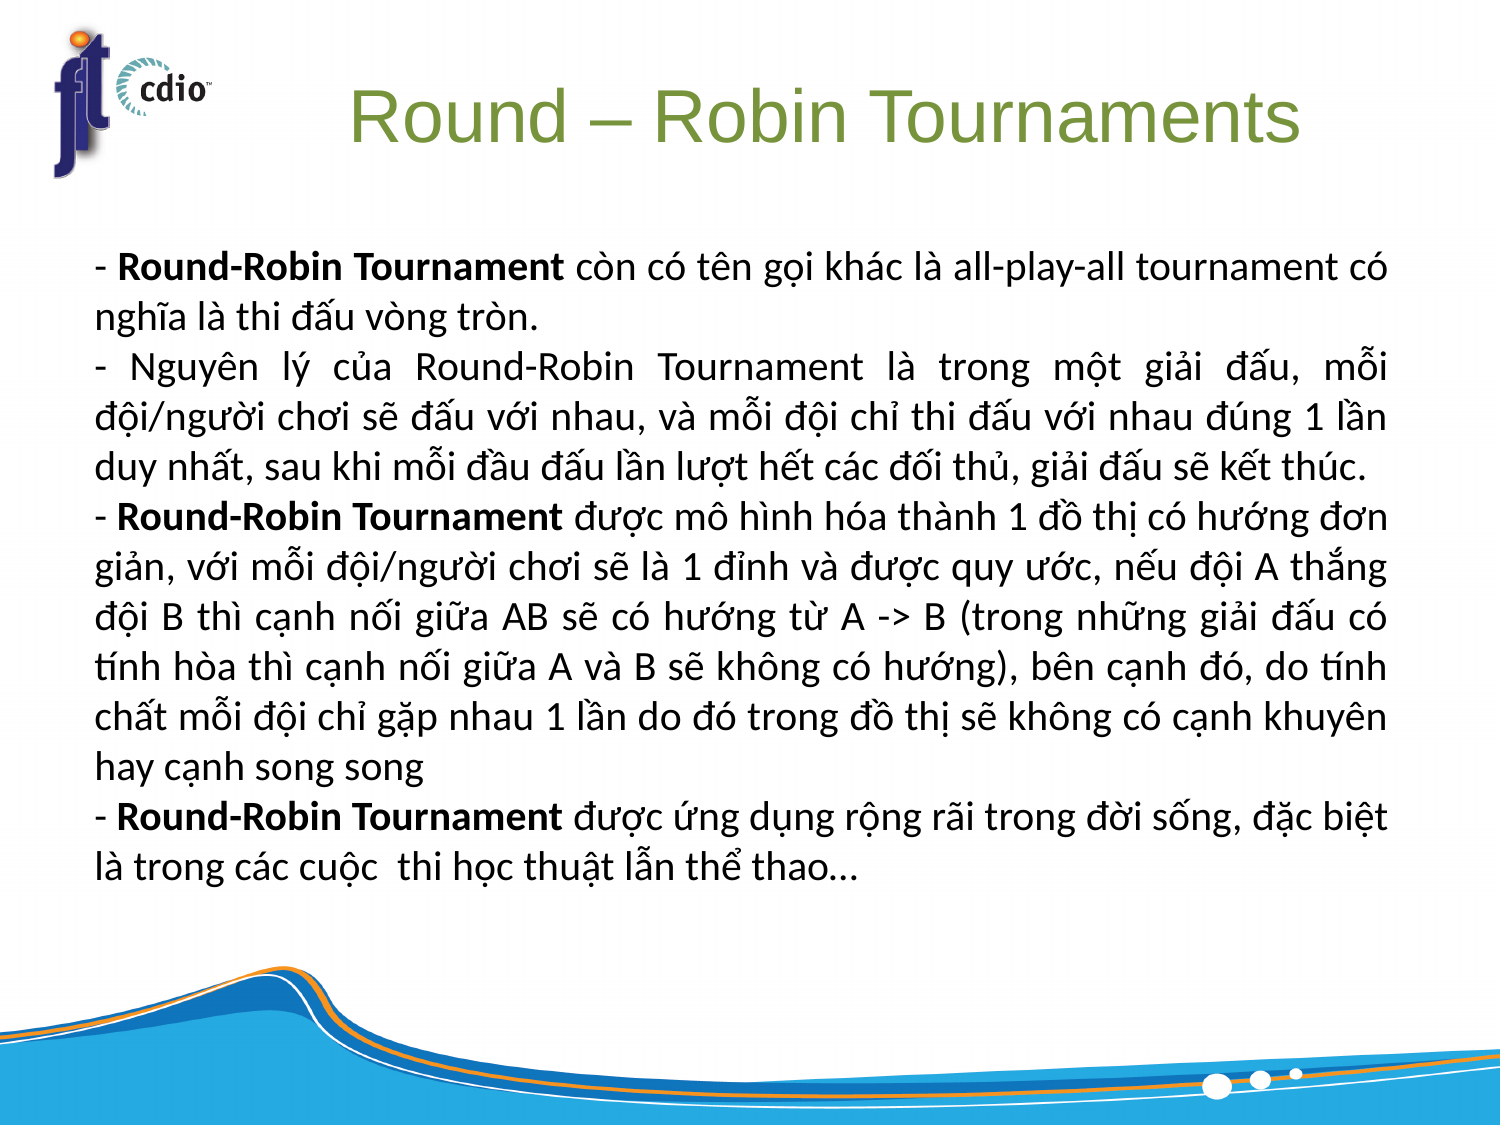

# Round – Robin Tournaments
- Round-Robin Tournament còn có tên gọi khác là all-play-all tournament có nghĩa là thi đấu vòng tròn.
- Nguyên lý của Round-Robin Tournament là trong một giải đấu, mỗi đội/người chơi sẽ đấu với nhau, và mỗi đội chỉ thi đấu với nhau đúng 1 lần duy nhất, sau khi mỗi đầu đấu lần lượt hết các đối thủ, giải đấu sẽ kết thúc.
- Round-Robin Tournament được mô hình hóa thành 1 đồ thị có hướng đơn giản, với mỗi đội/người chơi sẽ là 1 đỉnh và được quy ước, nếu đội A thắng đội B thì cạnh nối giữa AB sẽ có hướng từ A -> B (trong những giải đấu có tính hòa thì cạnh nối giữa A và B sẽ không có hướng), bên cạnh đó, do tính chất mỗi đội chỉ gặp nhau 1 lần do đó trong đồ thị sẽ không có cạnh khuyên hay cạnh song song
- Round-Robin Tournament được ứng dụng rộng rãi trong đời sống, đặc biệt là trong các cuộc  thi học thuật lẫn thể thao…